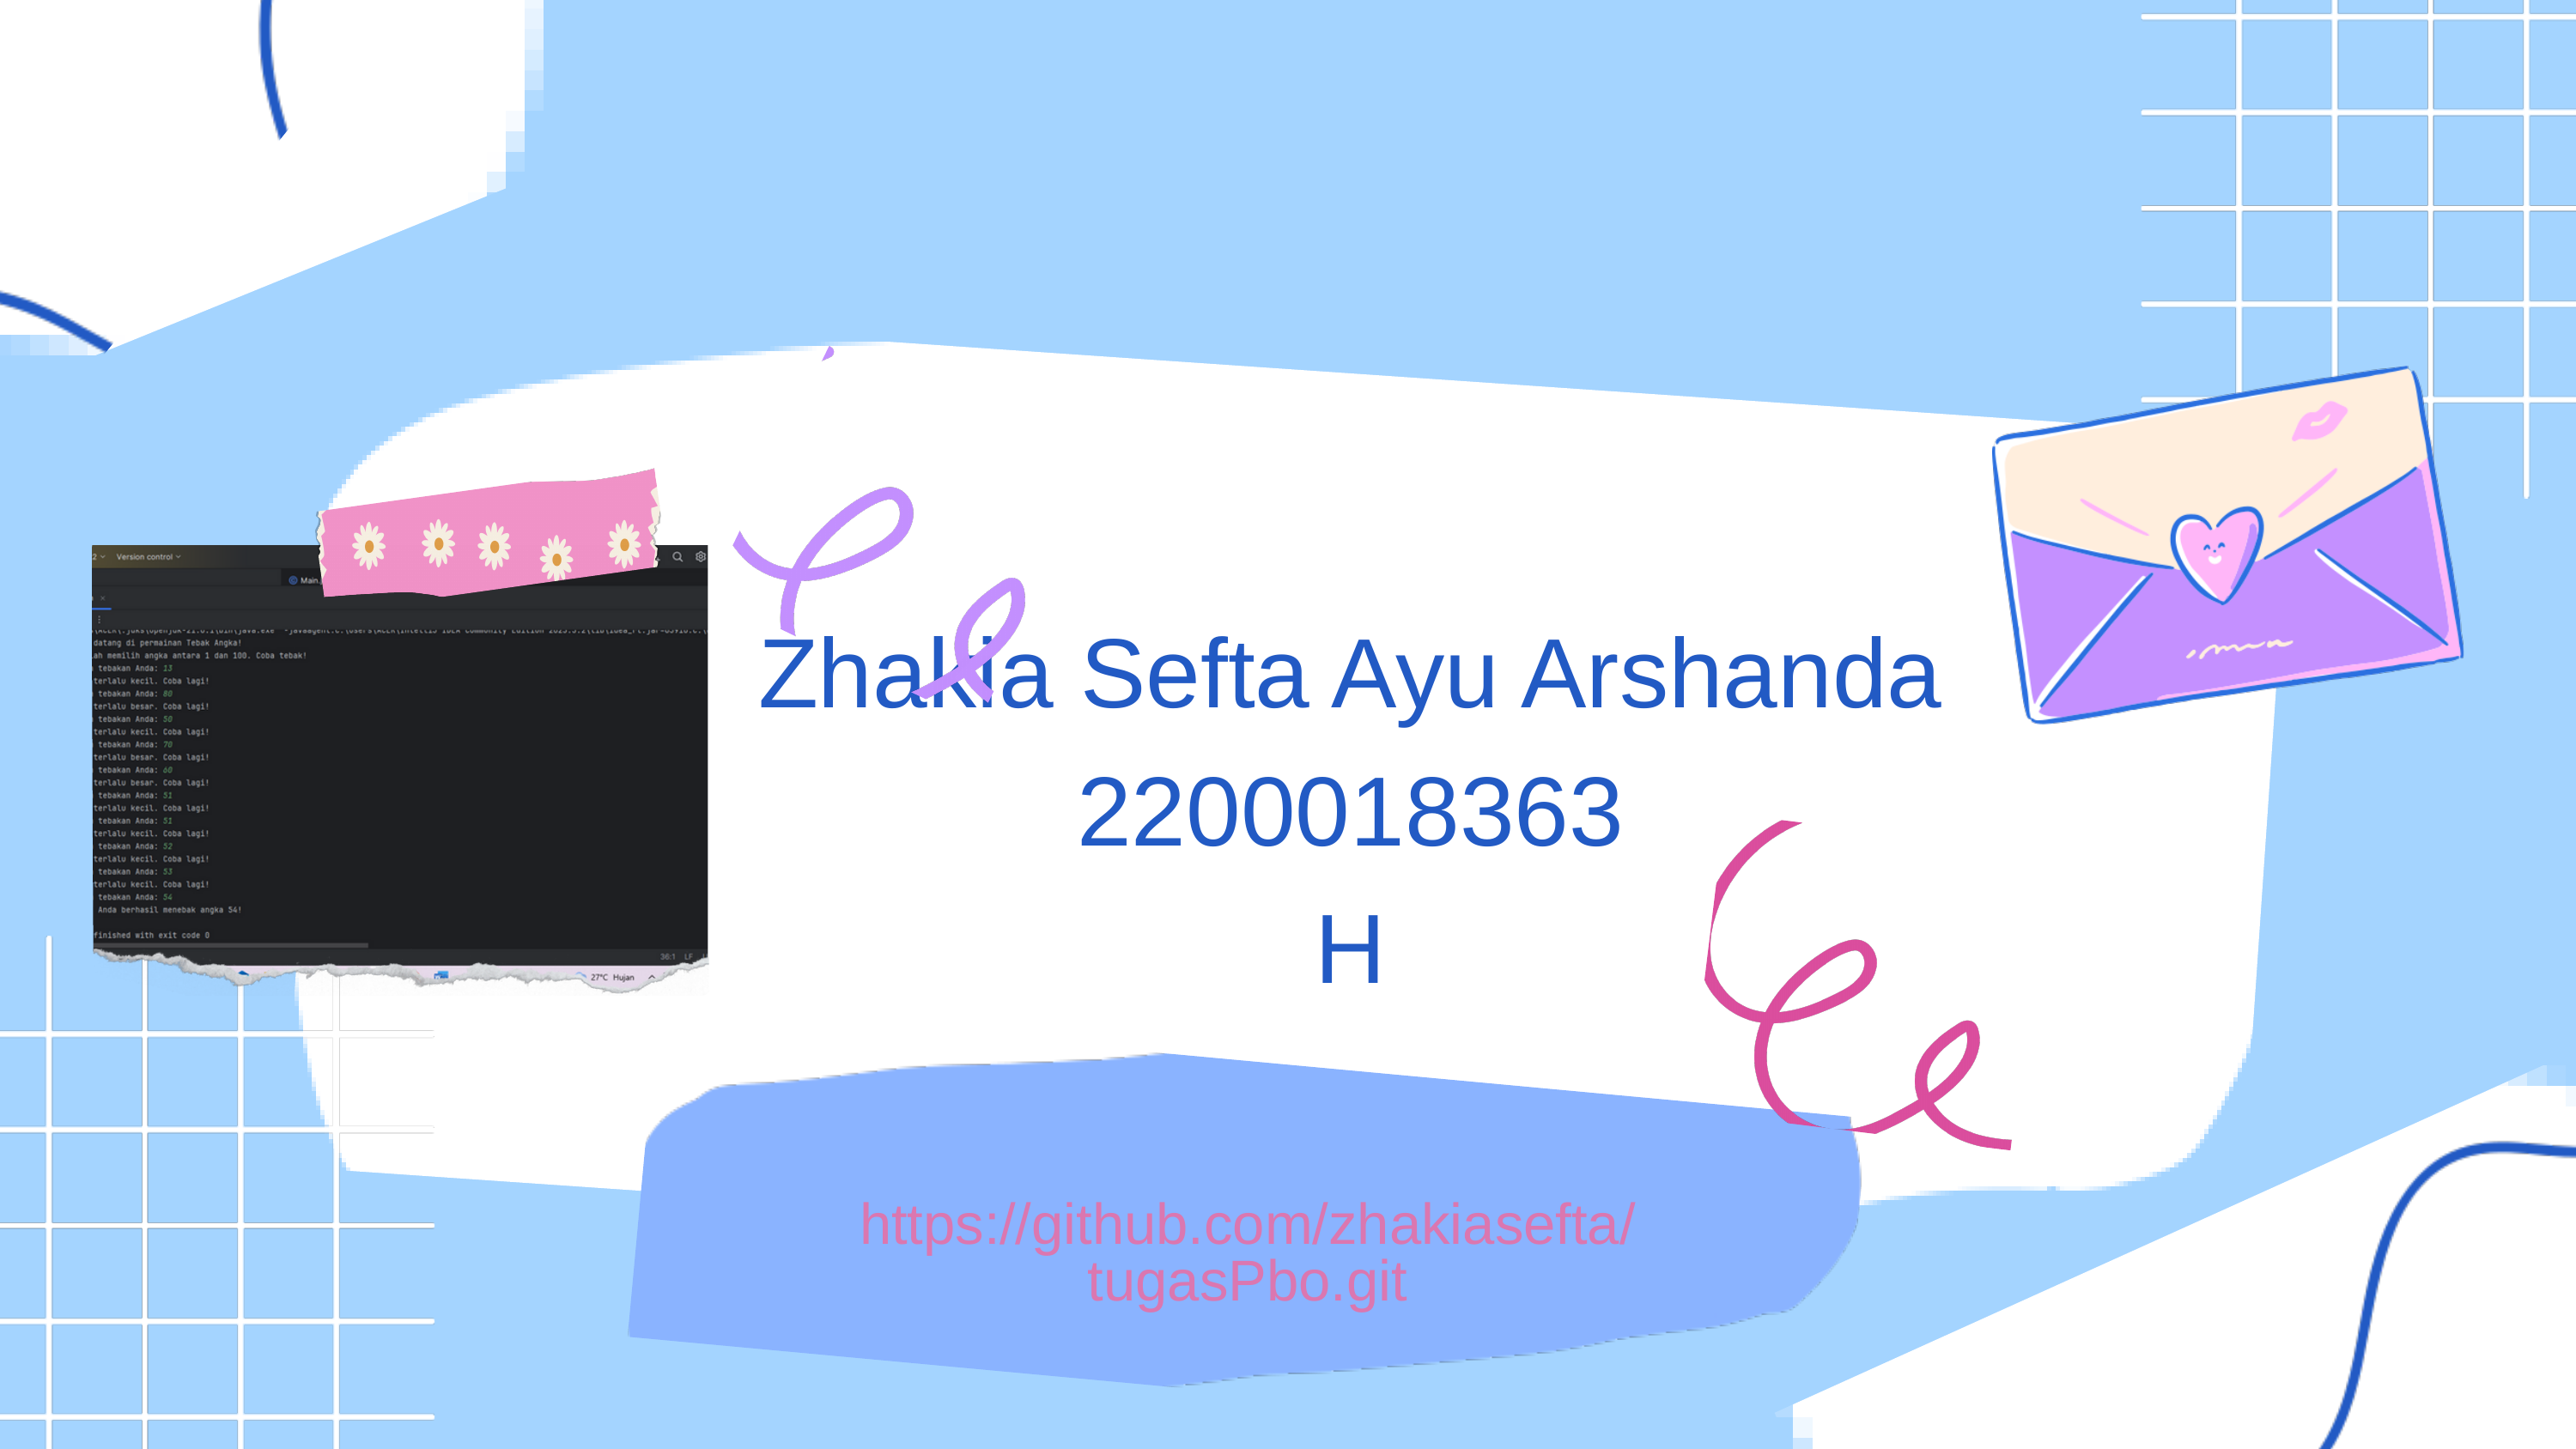

Zhakia Sefta Ayu Arshanda
2200018363
H

https://github.com/zhakiasefta/tugasPbo.git